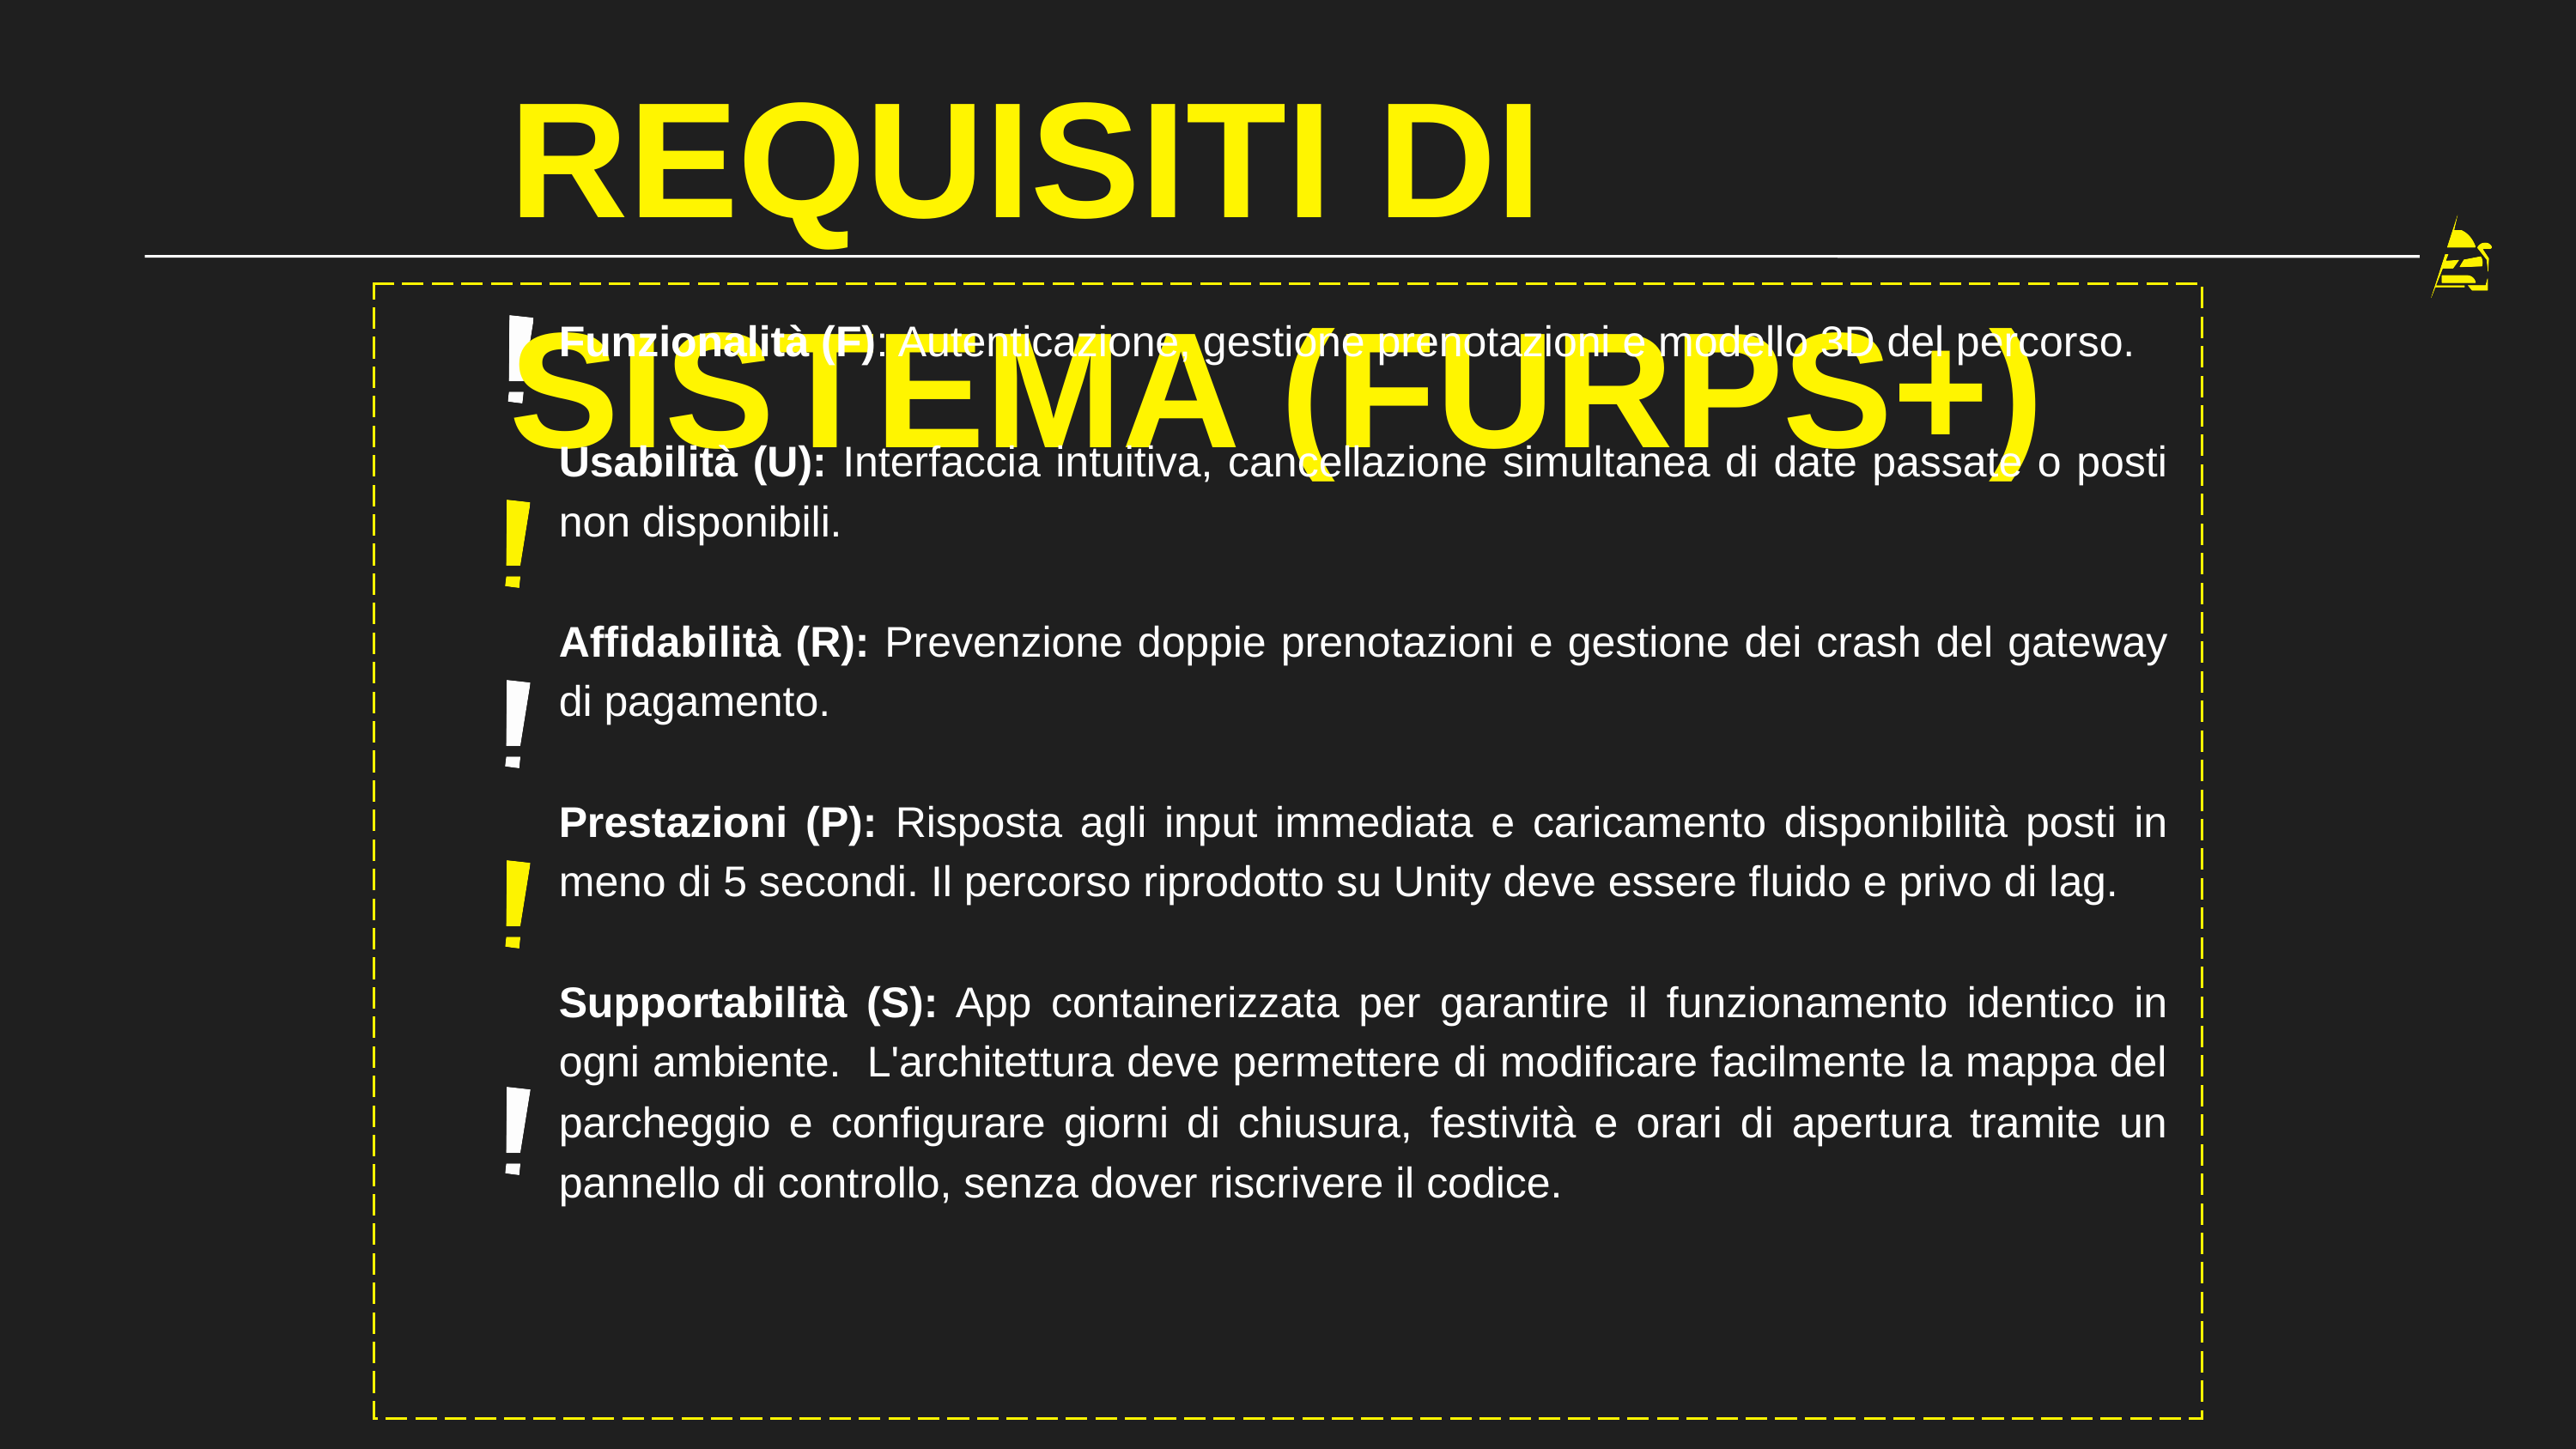

REQUISITI DI SISTEMA (FURPS+)

Funzionalità (F): Autenticazione, gestione prenotazioni e modello 3D del percorso.

Usabilità (U): Interfaccia intuitiva, cancellazione simultanea di date passate o posti non disponibili.

Affidabilità (R): Prevenzione doppie prenotazioni e gestione dei crash del gateway di pagamento.

Prestazioni (P): Risposta agli input immediata e caricamento disponibilità posti in meno di 5 secondi. Il percorso riprodotto su Unity deve essere fluido e privo di lag.

Supportabilità (S): App containerizzata per garantire il funzionamento identico in ogni ambiente.  L'architettura deve permettere di modificare facilmente la mappa del parcheggio e configurare giorni di chiusura, festività e orari di apertura tramite un pannello di controllo, senza dover riscrivere il codice.